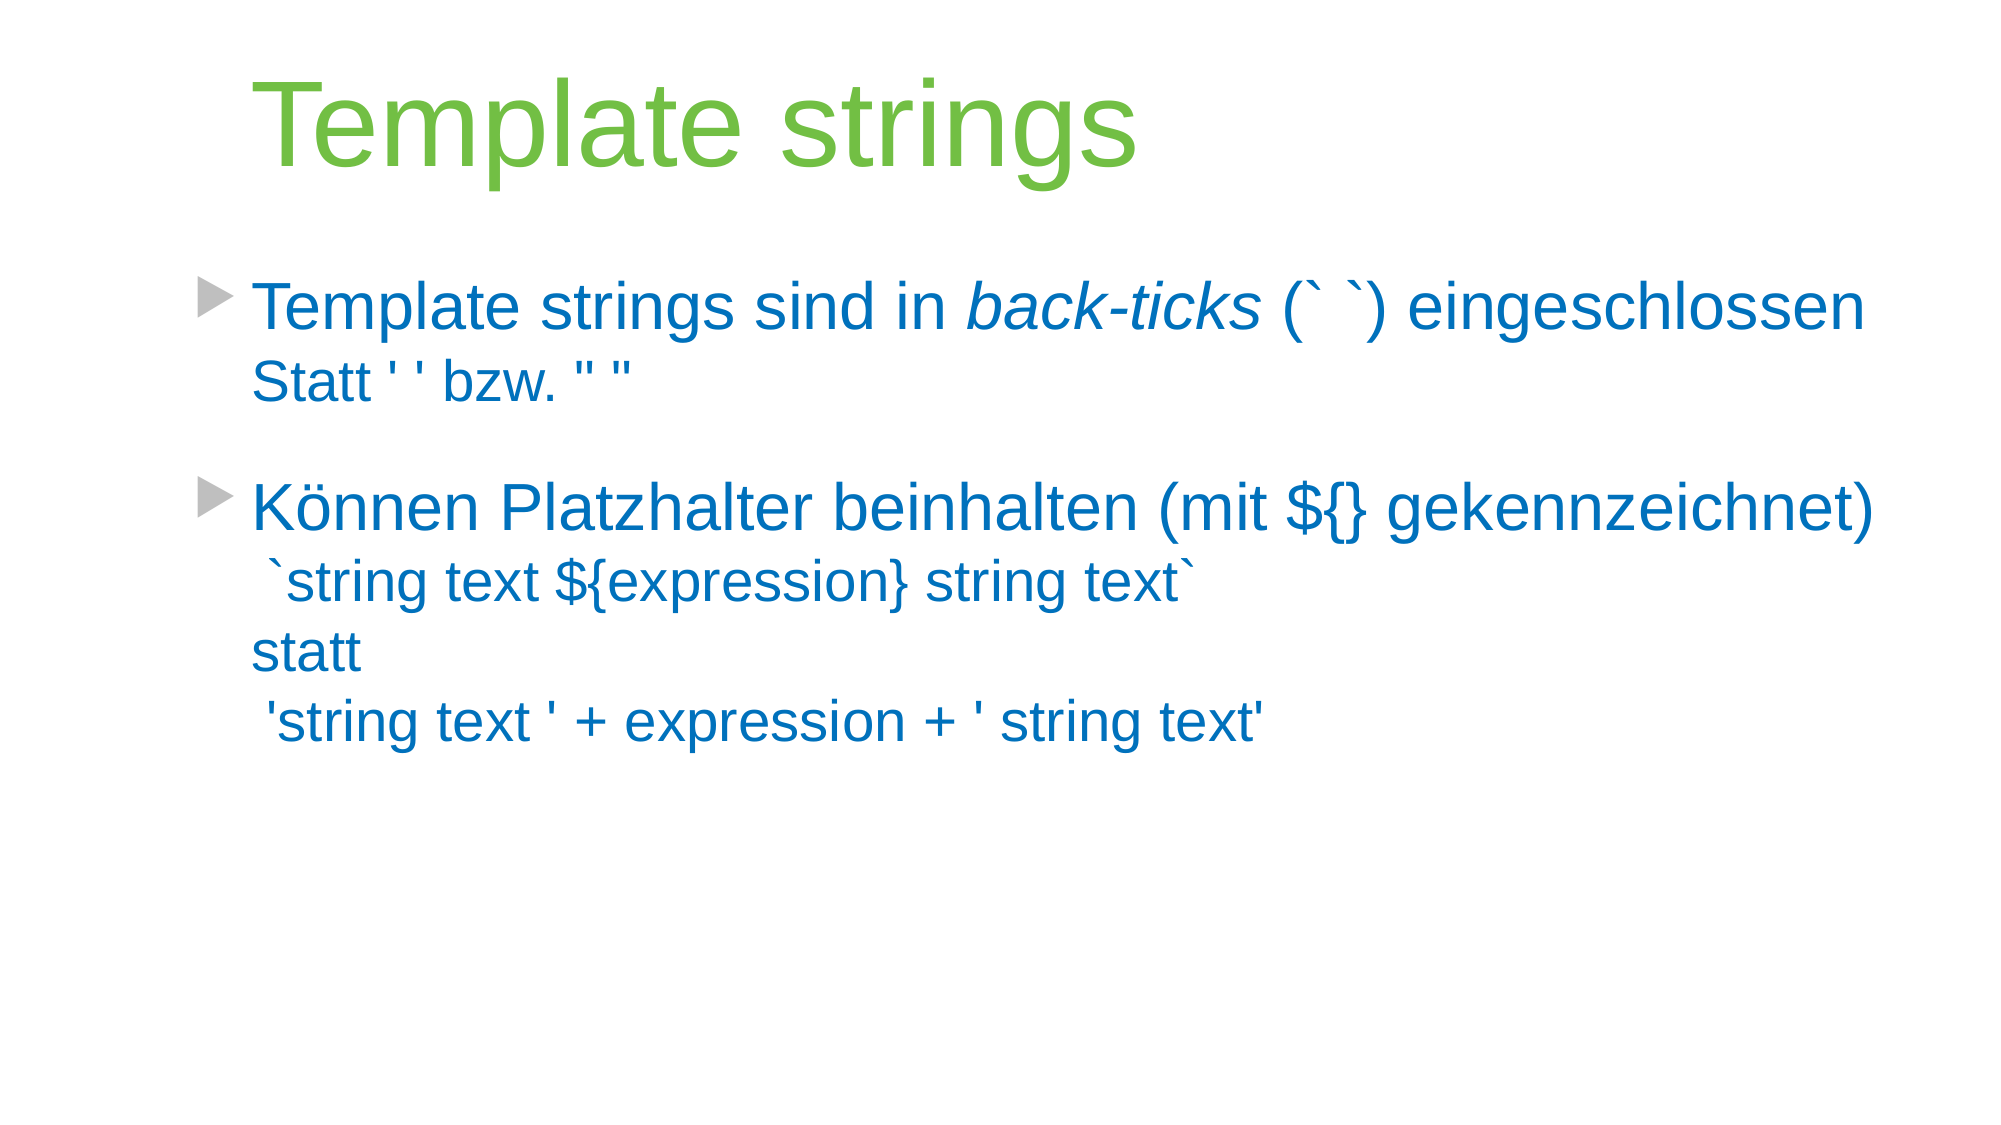

# Template strings
Template strings sind in back-ticks (` `) eingeschlossen
Statt ' ' bzw. " "
Können Platzhalter beinhalten (mit ${} gekennzeichnet)
`string text ${expression} string text`
statt
'string text ' + expression + ' string text'